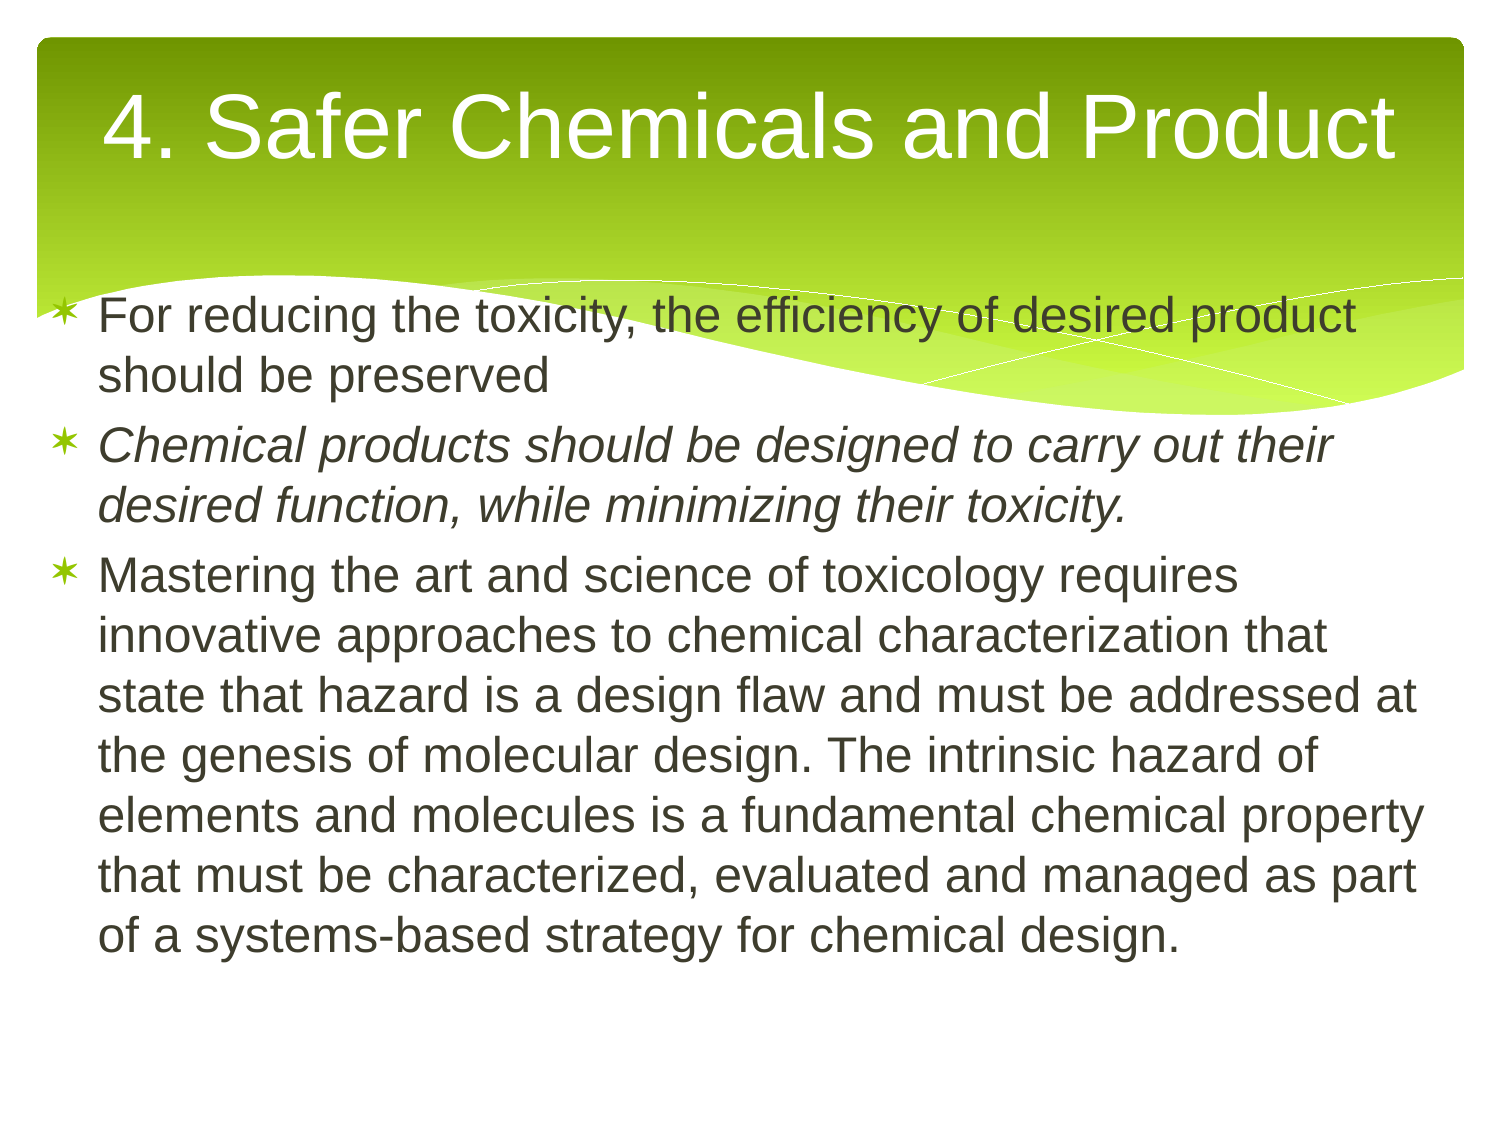

# 4. Safer Chemicals and Product
For reducing the toxicity, the efficiency of desired product  should be preserved
Chemical products should be designed to carry out their desired function, while minimizing their toxicity.
Mastering the art and science of toxicology requires innovative approaches to chemical characterization that state that hazard is a design flaw and must be addressed at the genesis of molecular design. The intrinsic hazard of elements and molecules is a fundamental chemical property that must be characterized, evaluated and managed as part of a systems-based strategy for chemical design.